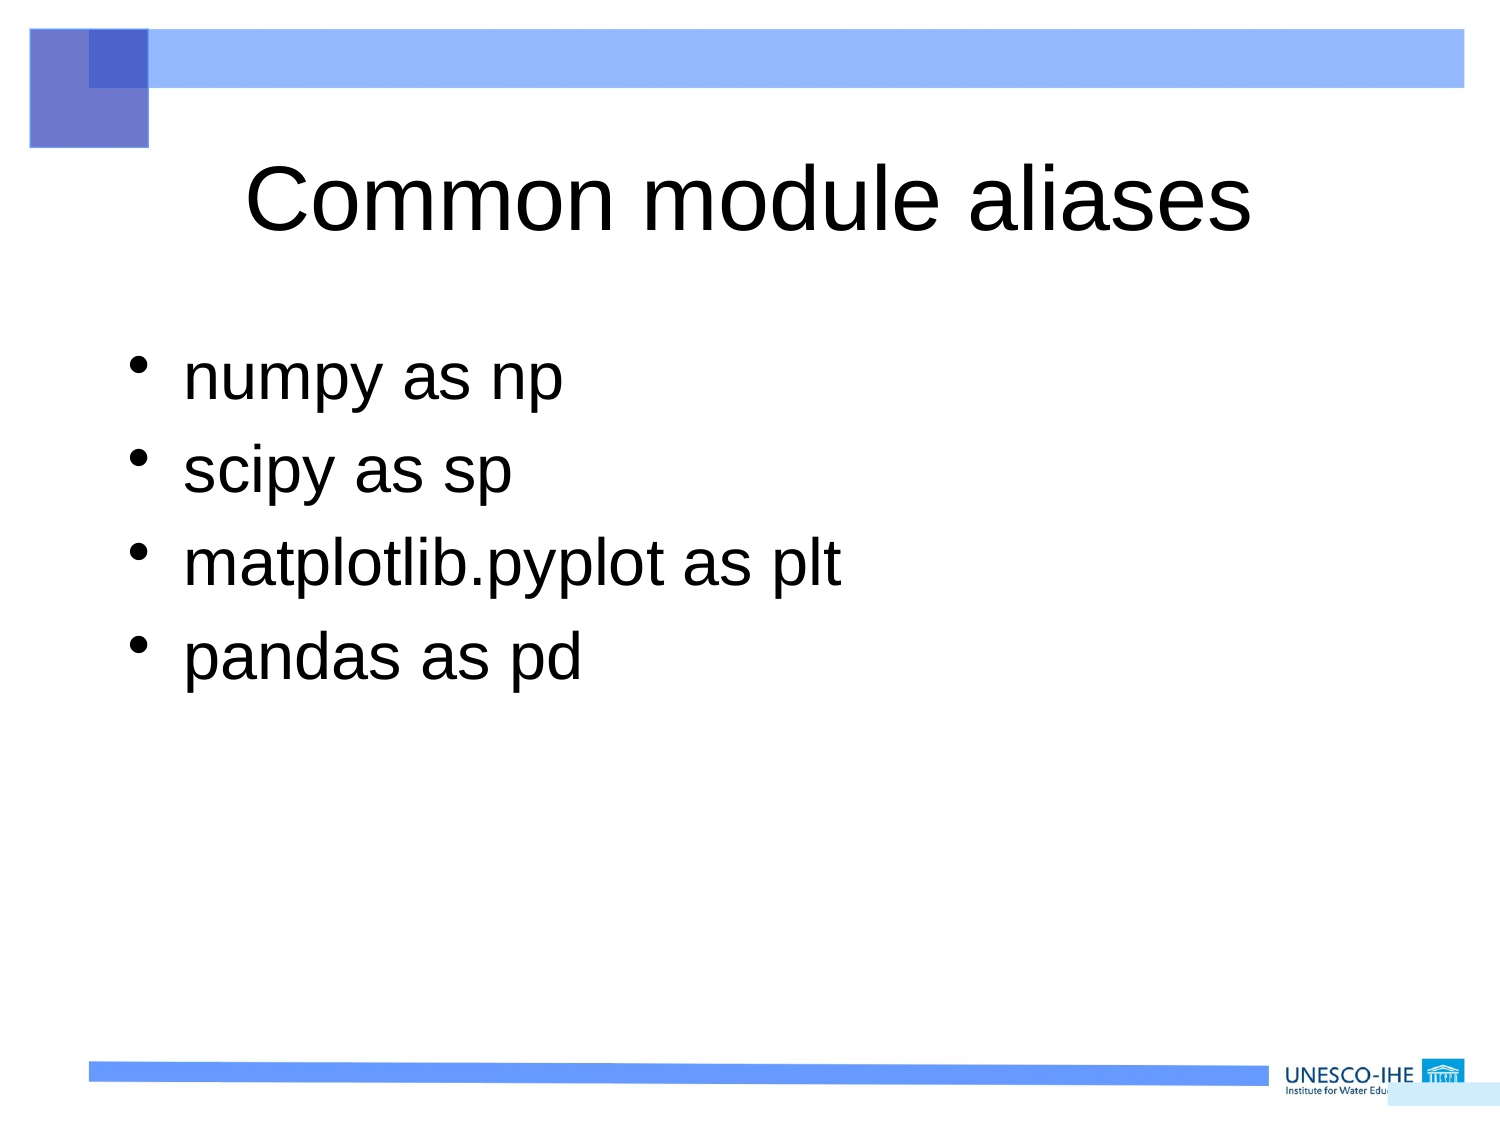

# Common module aliases
numpy as np
scipy as sp
matplotlib.pyplot as plt
pandas as pd